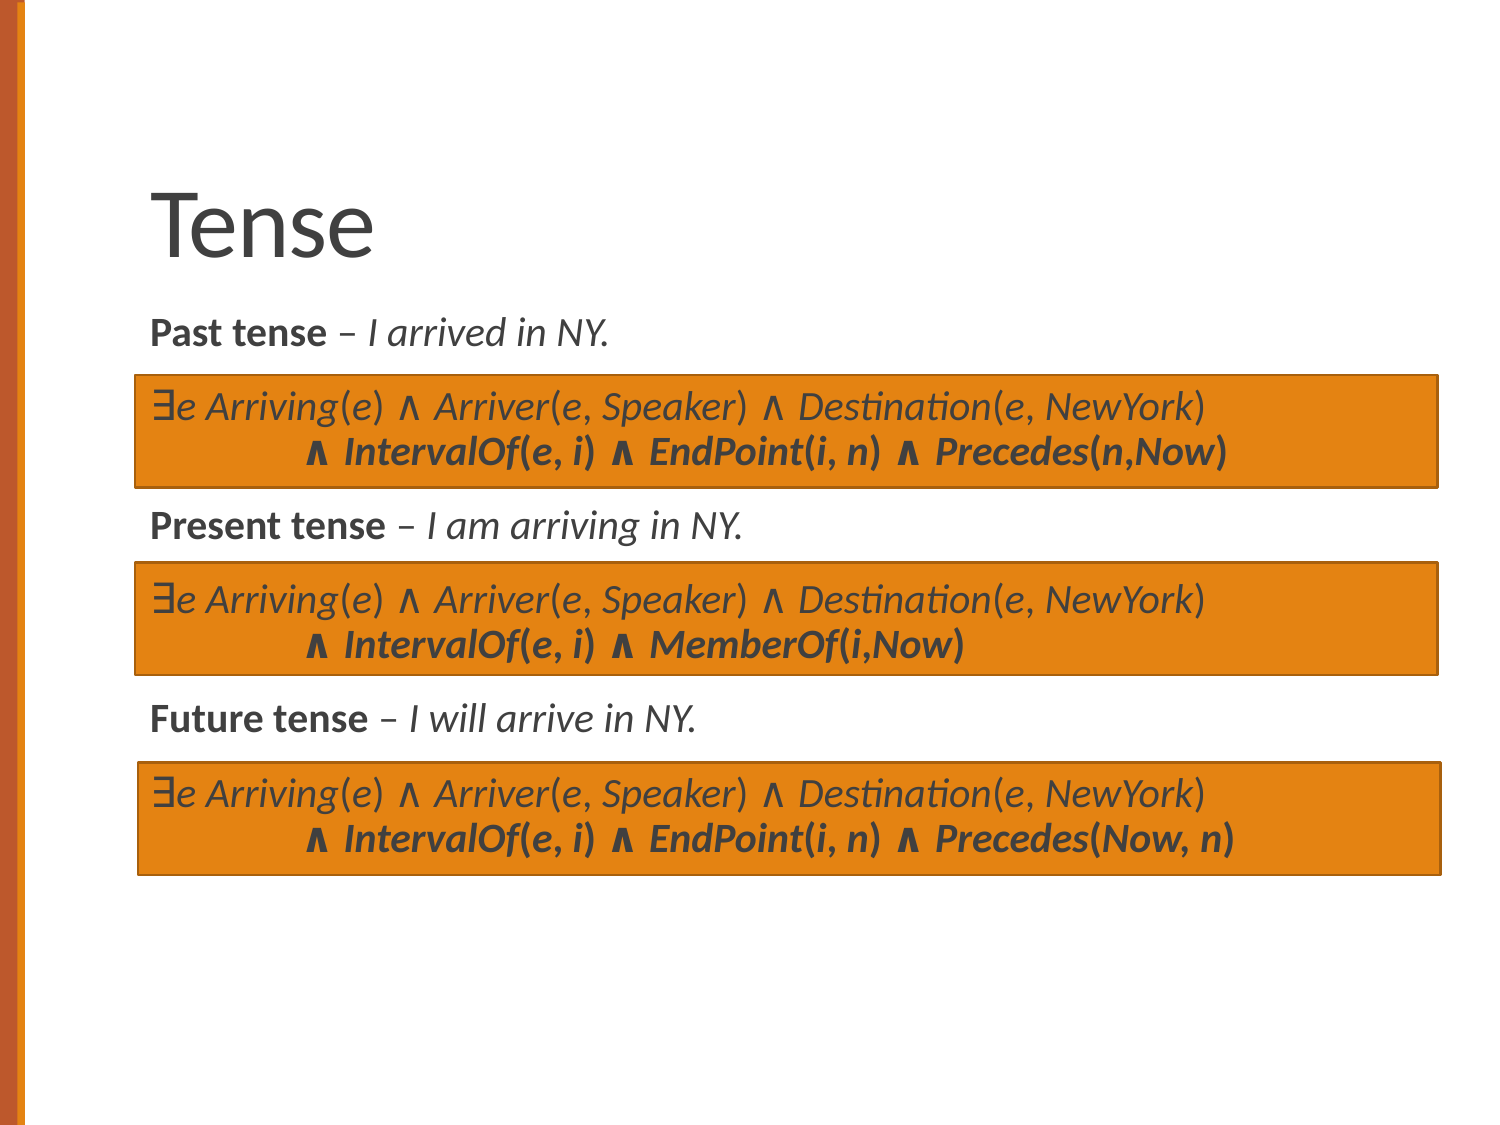

# Tense
Past tense – I arrived in NY.
∃e Arriving(e) ∧ Arriver(e, Speaker) ∧ Destination(e, NewYork)
	∧ IntervalOf(e, i) ∧ EndPoint(i, n) ∧ Precedes(n,Now)
Present tense – I am arriving in NY.
∃e Arriving(e) ∧ Arriver(e, Speaker) ∧ Destination(e, NewYork)
	∧ IntervalOf(e, i) ∧ MemberOf(i,Now)
Future tense – I will arrive in NY.
∃e Arriving(e) ∧ Arriver(e, Speaker) ∧ Destination(e, NewYork)
	∧ IntervalOf(e, i) ∧ EndPoint(i, n) ∧ Precedes(Now, n)